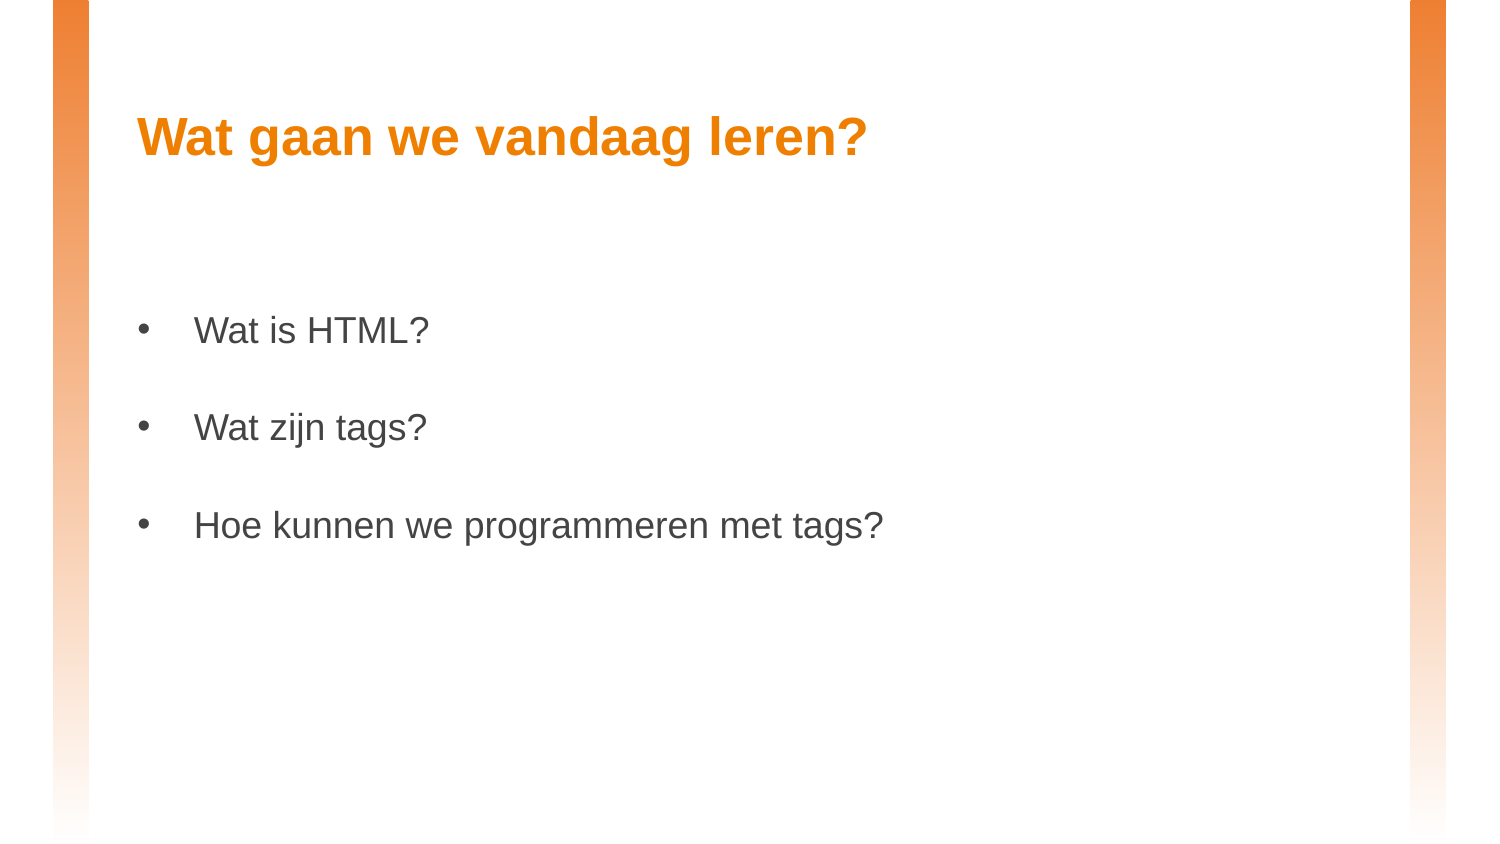

# Wat gaan we vandaag leren?

Wat is HTML?
Wat zijn tags?
Hoe kunnen we programmeren met tags?